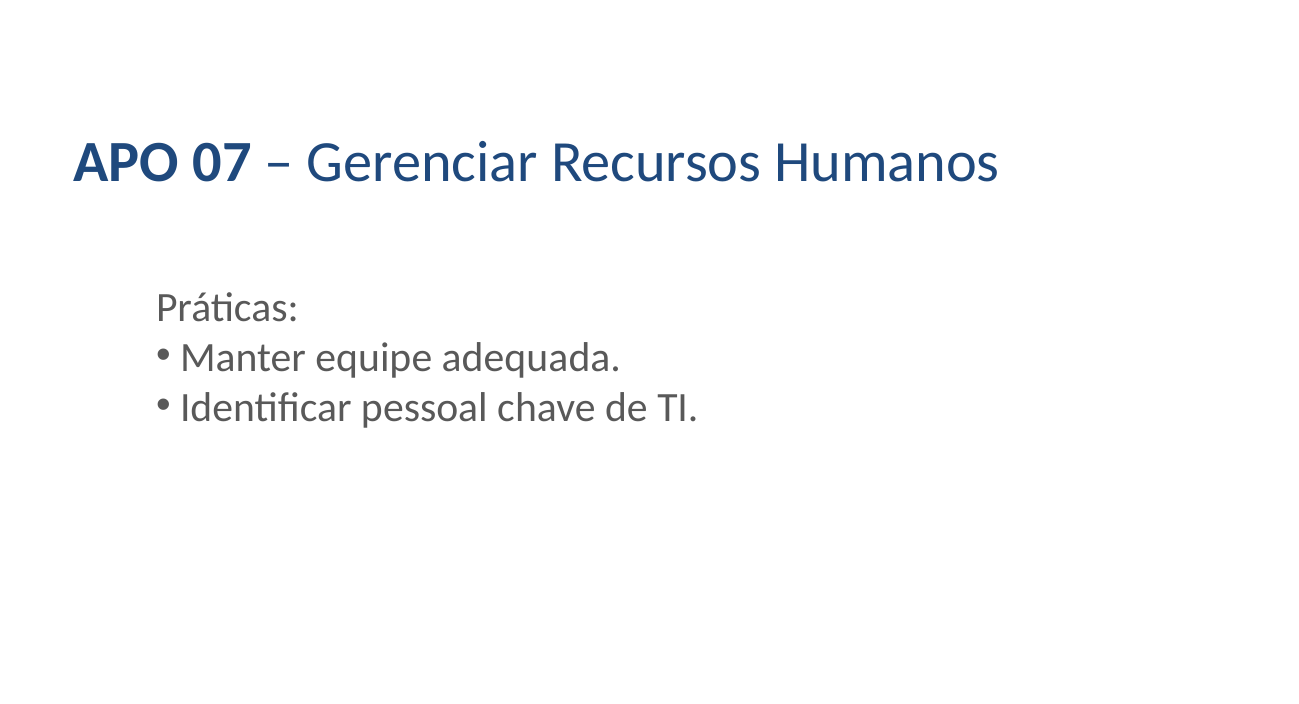

APO 07 – Gerenciar Recursos Humanos

Práticas:
 Manter equipe adequada.
 Identificar pessoal chave de TI.